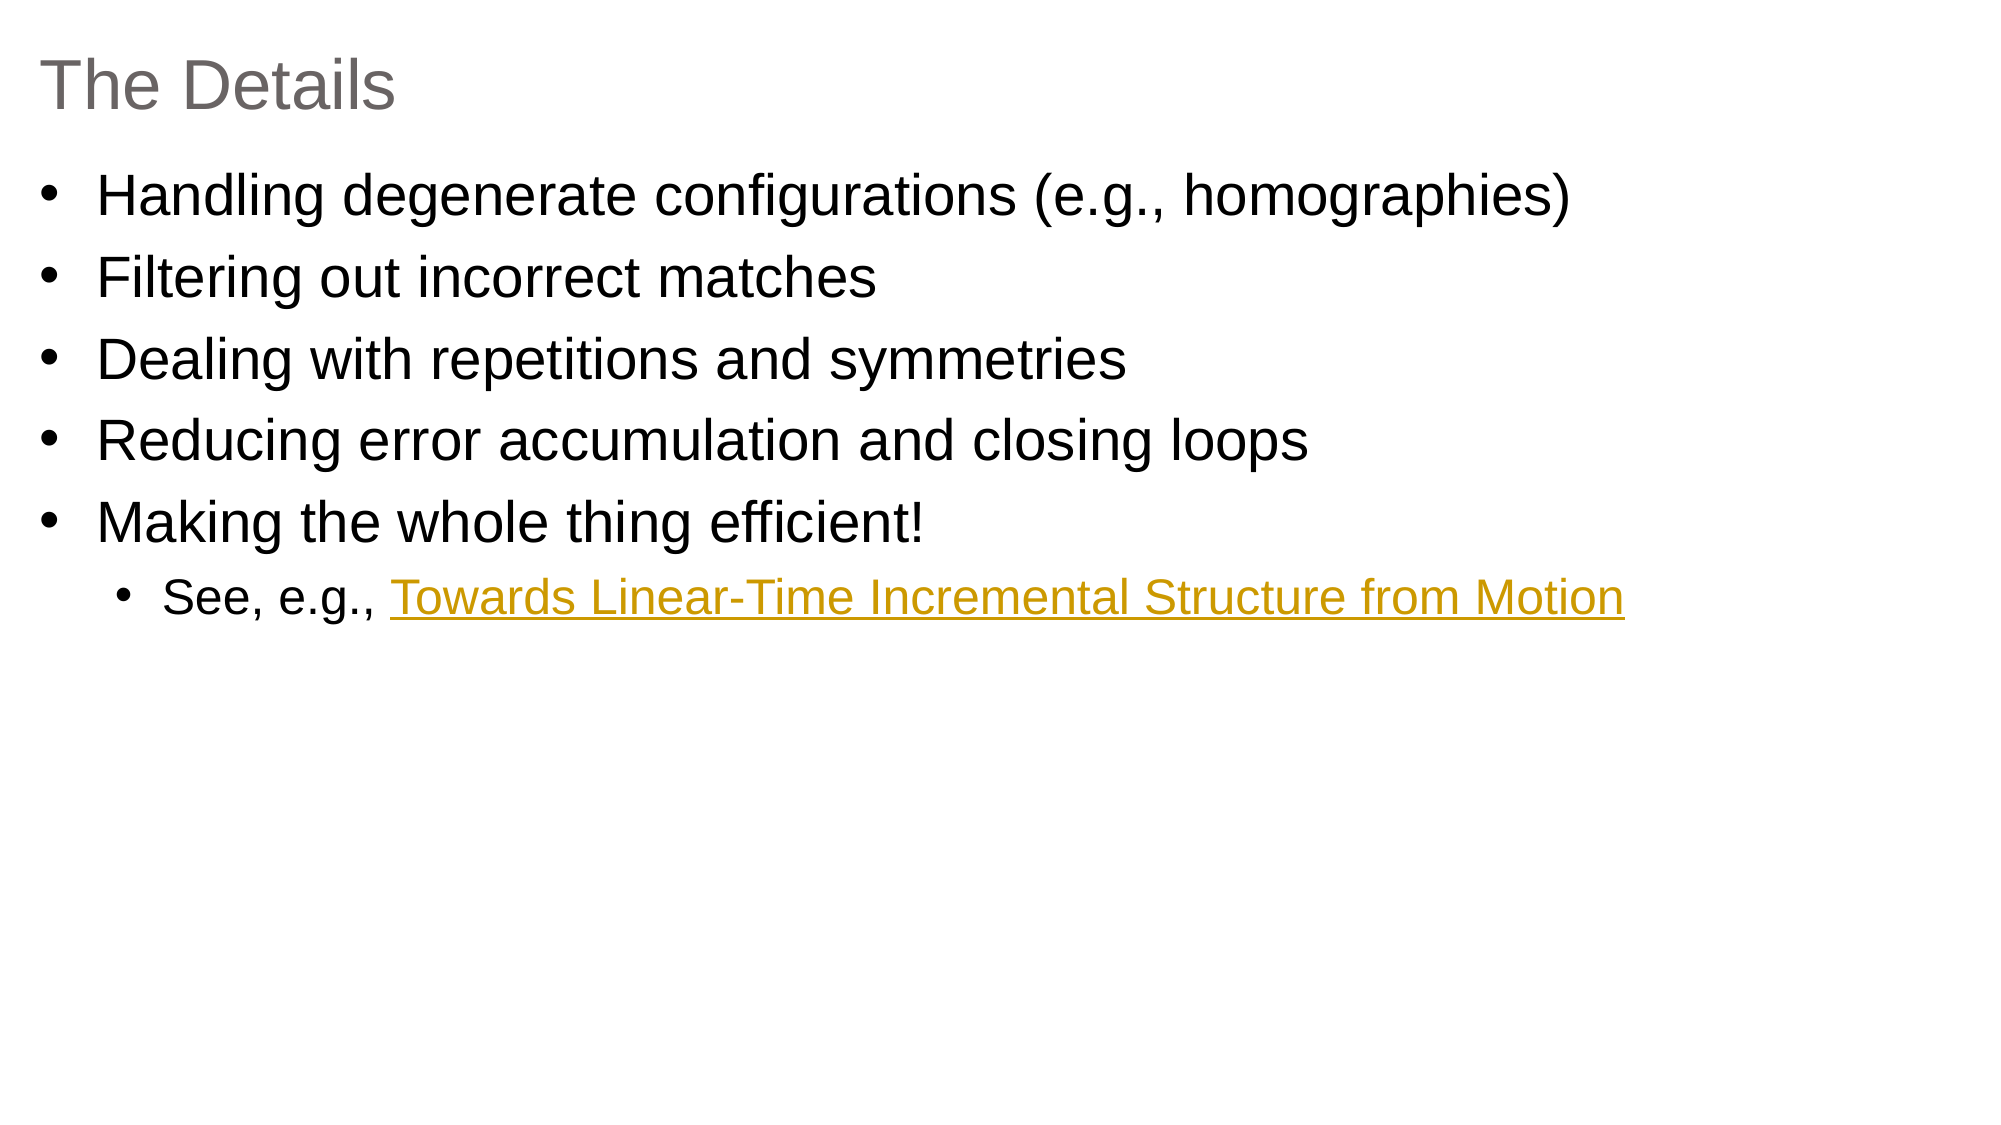

# The Details
Handling degenerate configurations (e.g., homographies)
Filtering out incorrect matches
Dealing with repetitions and symmetries
Reducing error accumulation and closing loops
Making the whole thing efficient!
See, e.g., Towards Linear-Time Incremental Structure from Motion